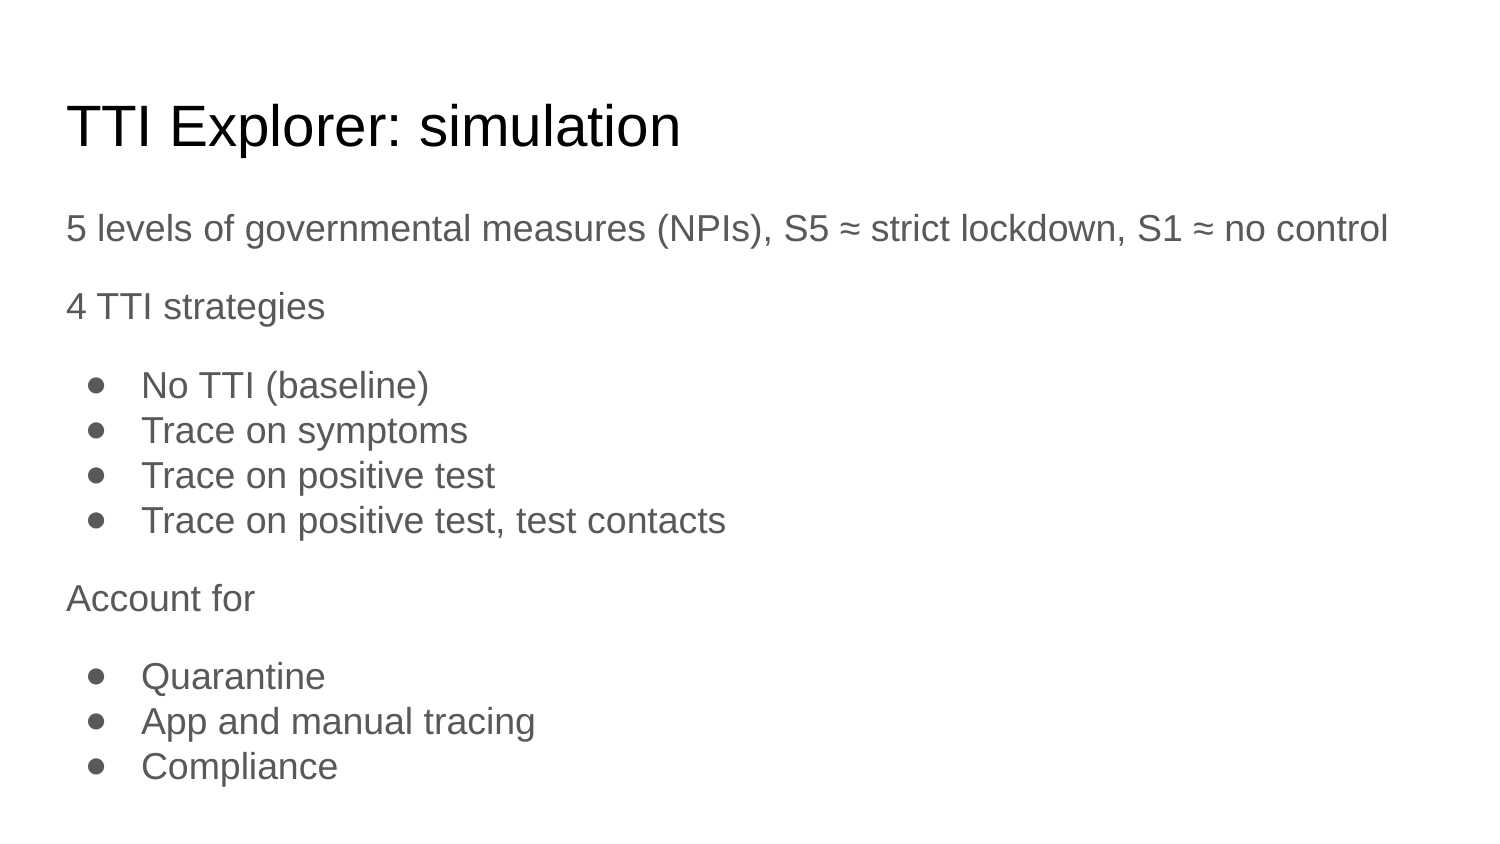

# TTI Explorer: simulation
5 levels of governmental measures (NPIs), S5 ≈ strict lockdown, S1 ≈ no control
4 TTI strategies
No TTI (baseline)
Trace on symptoms
Trace on positive test
Trace on positive test, test contacts
Account for
Quarantine
App and manual tracing
Compliance